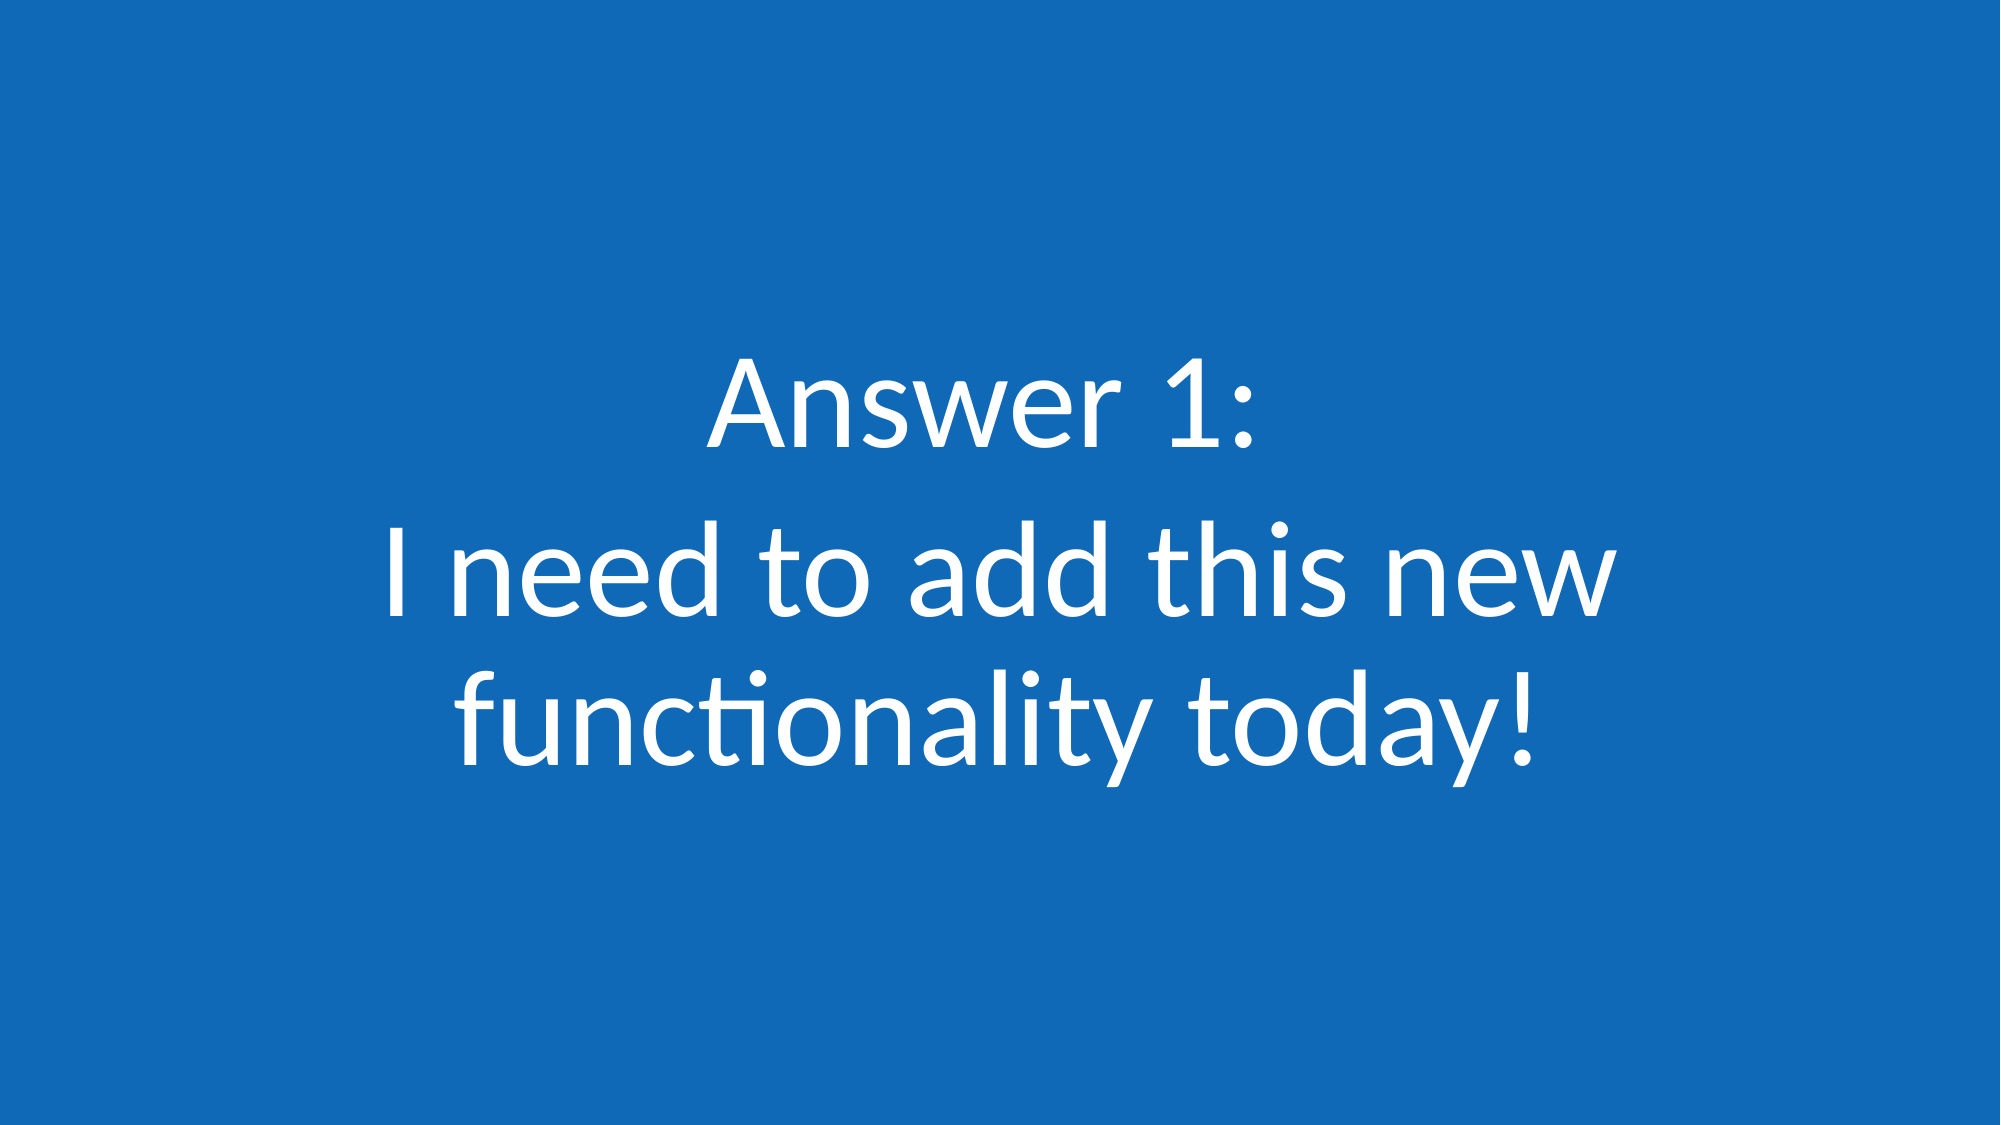

Answer 1:
I need to add this new functionality today!